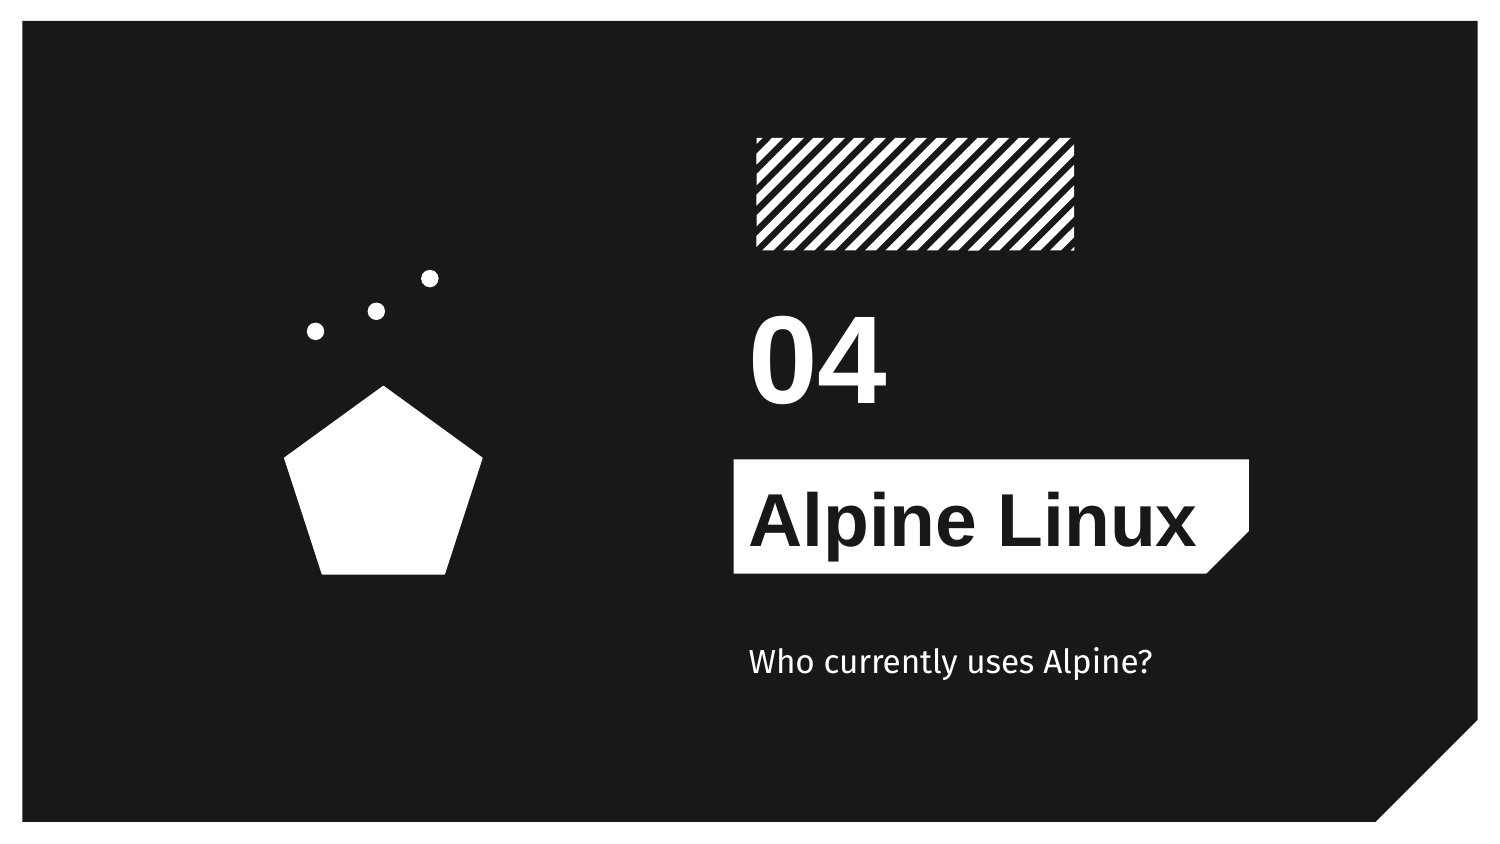

04

# Alpine Linux
Who currently uses Alpine?